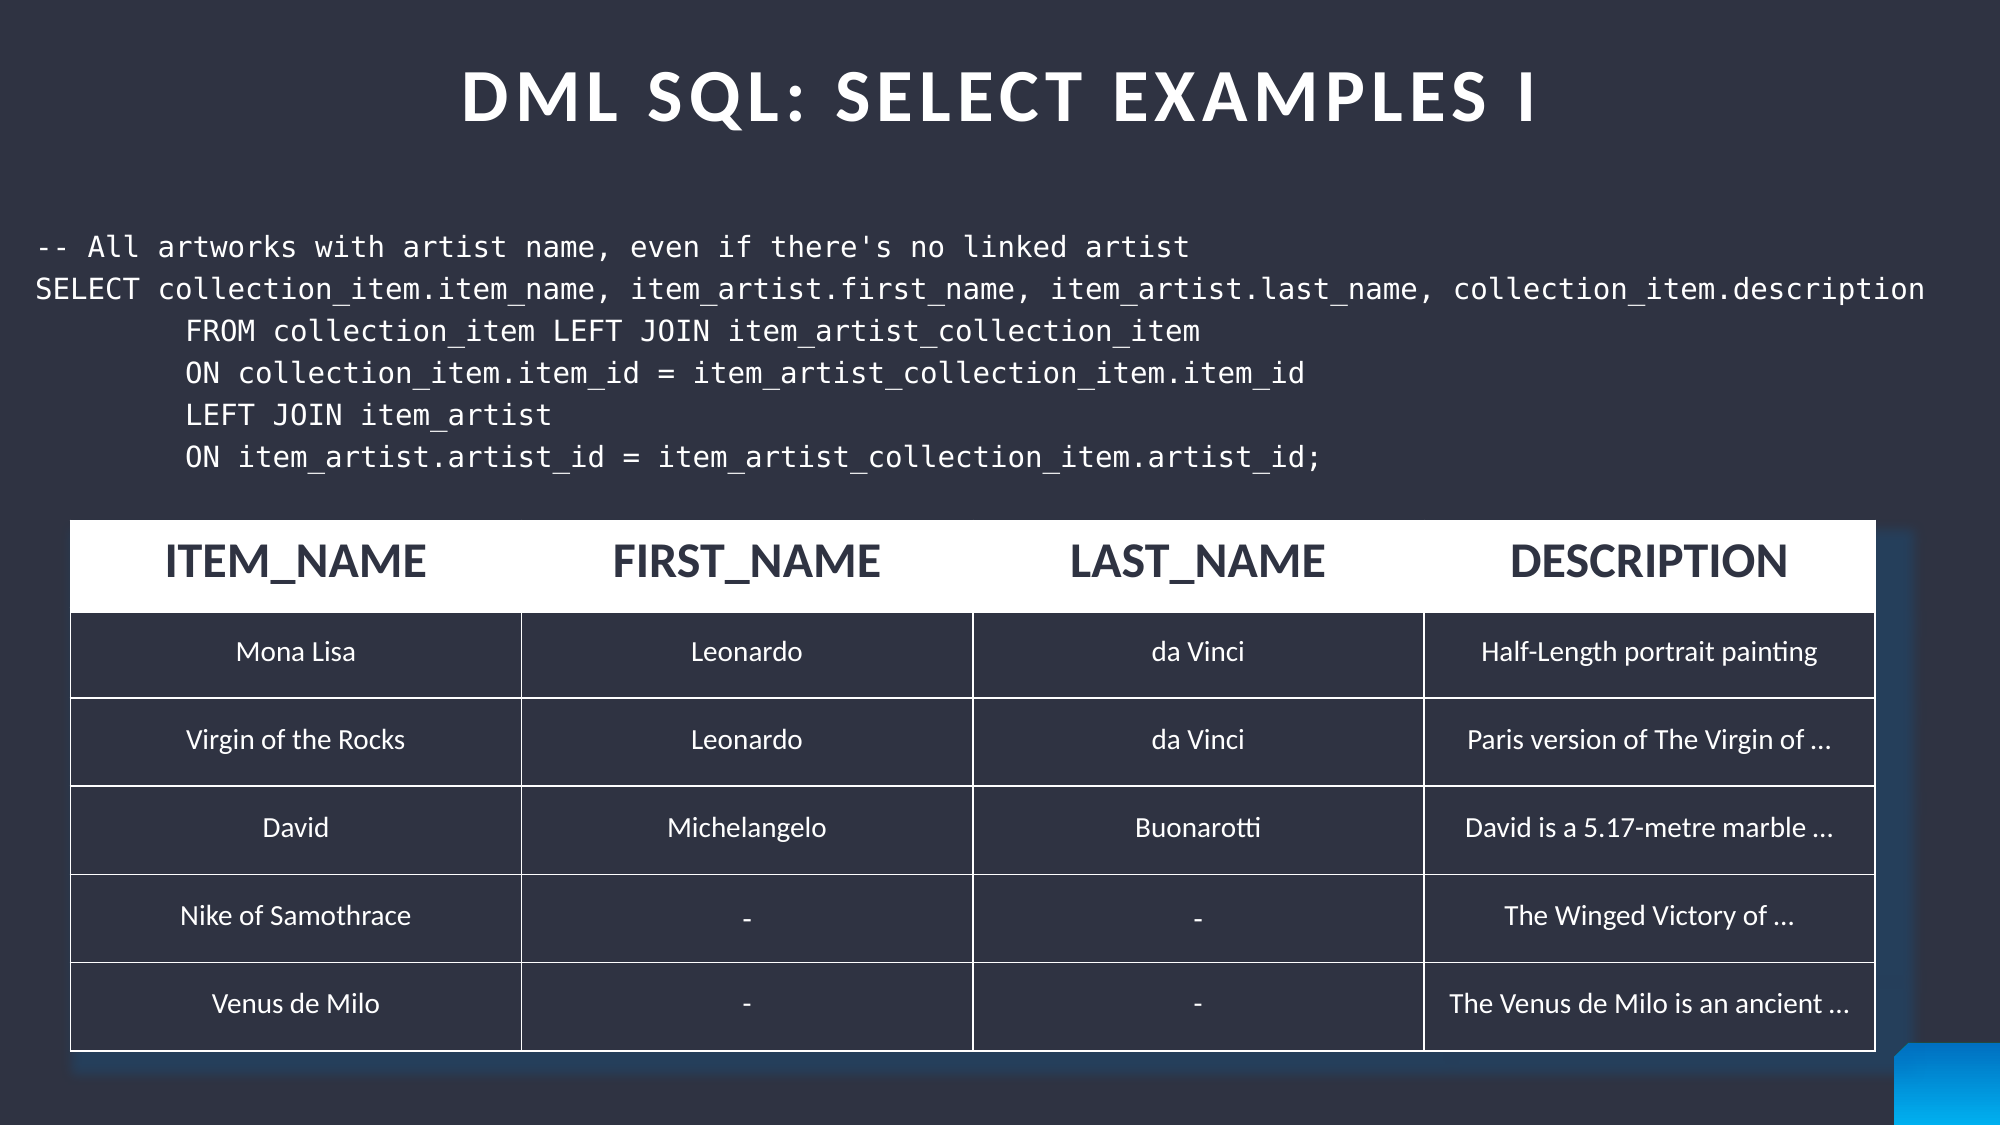

# DML SQL: SELECT Examples I
-- All artworks with artist name, even if there's no linked artist
SELECT collection_item.item_name, item_artist.first_name, item_artist.last_name, collection_item.description    	FROM collection_item LEFT JOIN item_artist_collection_item
	ON collection_item.item_id = item_artist_collection_item.item_id
	LEFT JOIN item_artist
	ON item_artist.artist_id = item_artist_collection_item.artist_id;

| ITEM\_NAME | FIRST\_NAME | LAST\_NAME | DESCRIPTION |
| --- | --- | --- | --- |
| Mona Lisa | Leonardo | da Vinci | Half-Length portrait painting |
| Virgin of the Rocks | Leonardo | da Vinci | Paris version of The Virgin of … |
| David | Michelangelo | Buonarotti | David is a 5.17-metre marble … |
| Nike of Samothrace | - | - | The Winged Victory of … |
| Venus de Milo | - | - | The Venus de Milo is an ancient … |

19